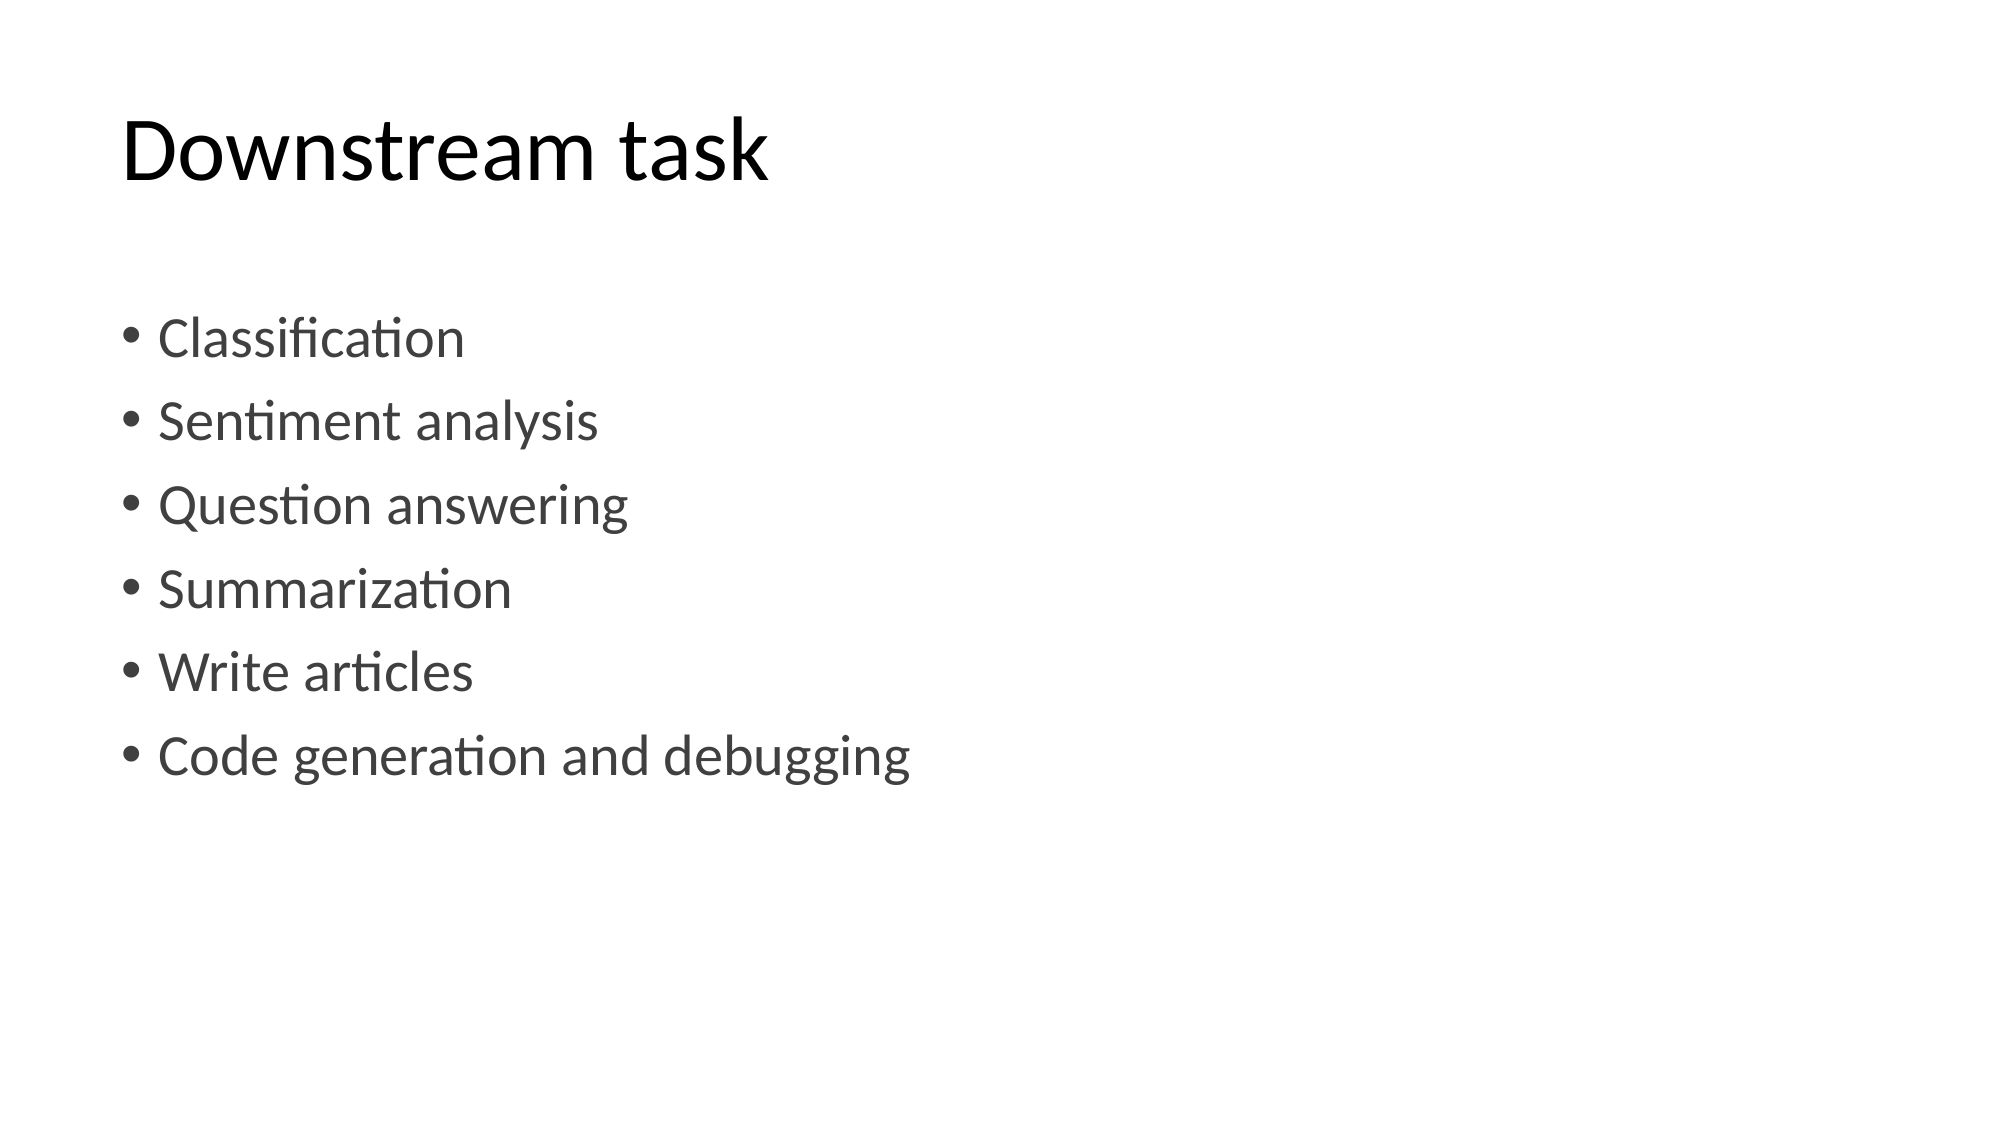

# Downstream task
Classification
Sentiment analysis
Question answering
Summarization
Write articles
Code generation and debugging